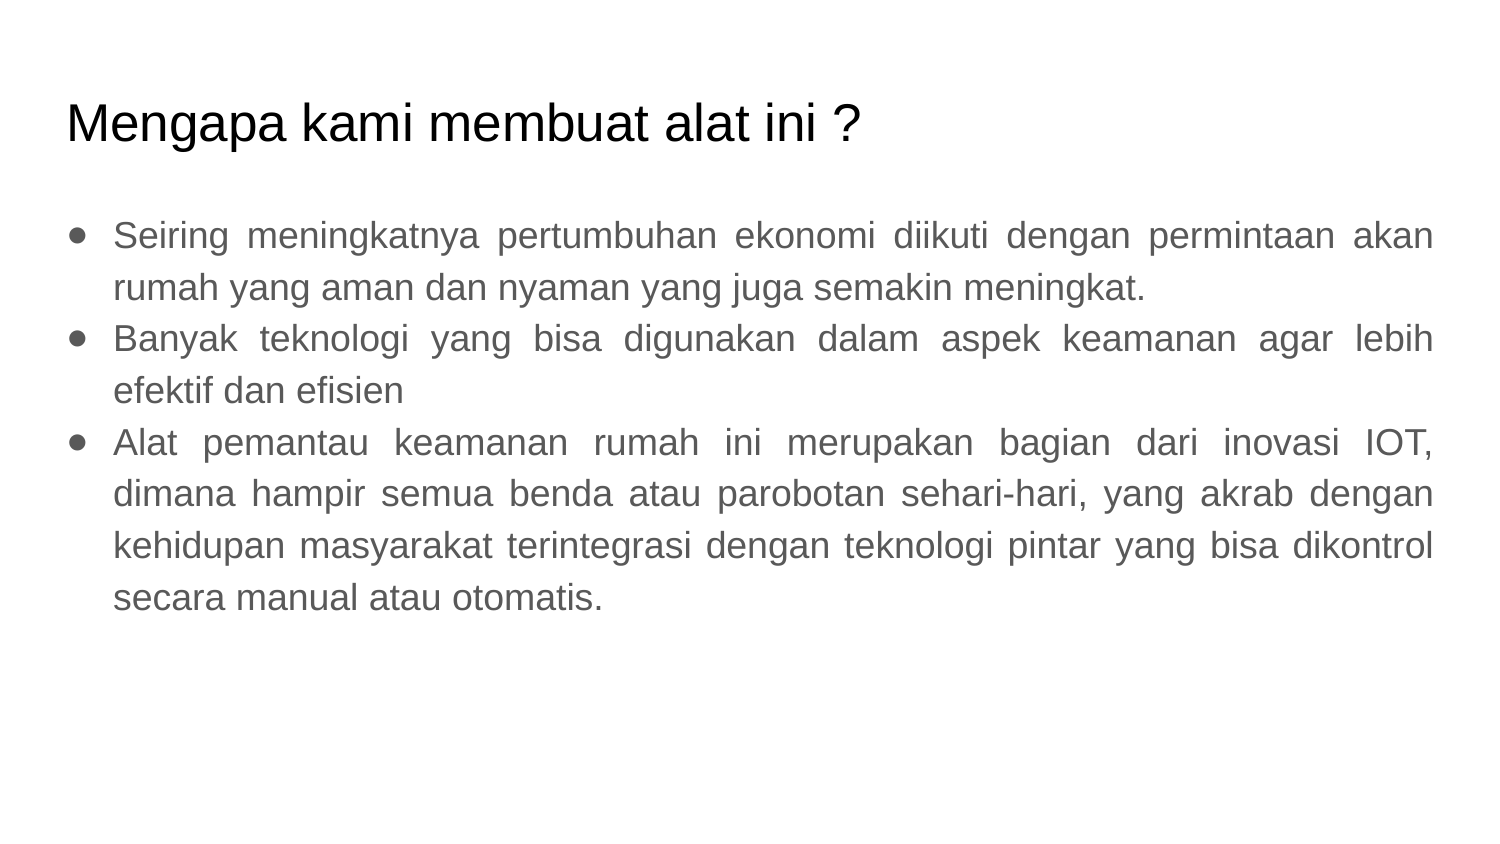

# Mengapa kami membuat alat ini ?
Seiring meningkatnya pertumbuhan ekonomi diikuti dengan permintaan akan rumah yang aman dan nyaman yang juga semakin meningkat.
Banyak teknologi yang bisa digunakan dalam aspek keamanan agar lebih efektif dan efisien
Alat pemantau keamanan rumah ini merupakan bagian dari inovasi IOT, dimana hampir semua benda atau parobotan sehari-hari, yang akrab dengan kehidupan masyarakat terintegrasi dengan teknologi pintar yang bisa dikontrol secara manual atau otomatis.